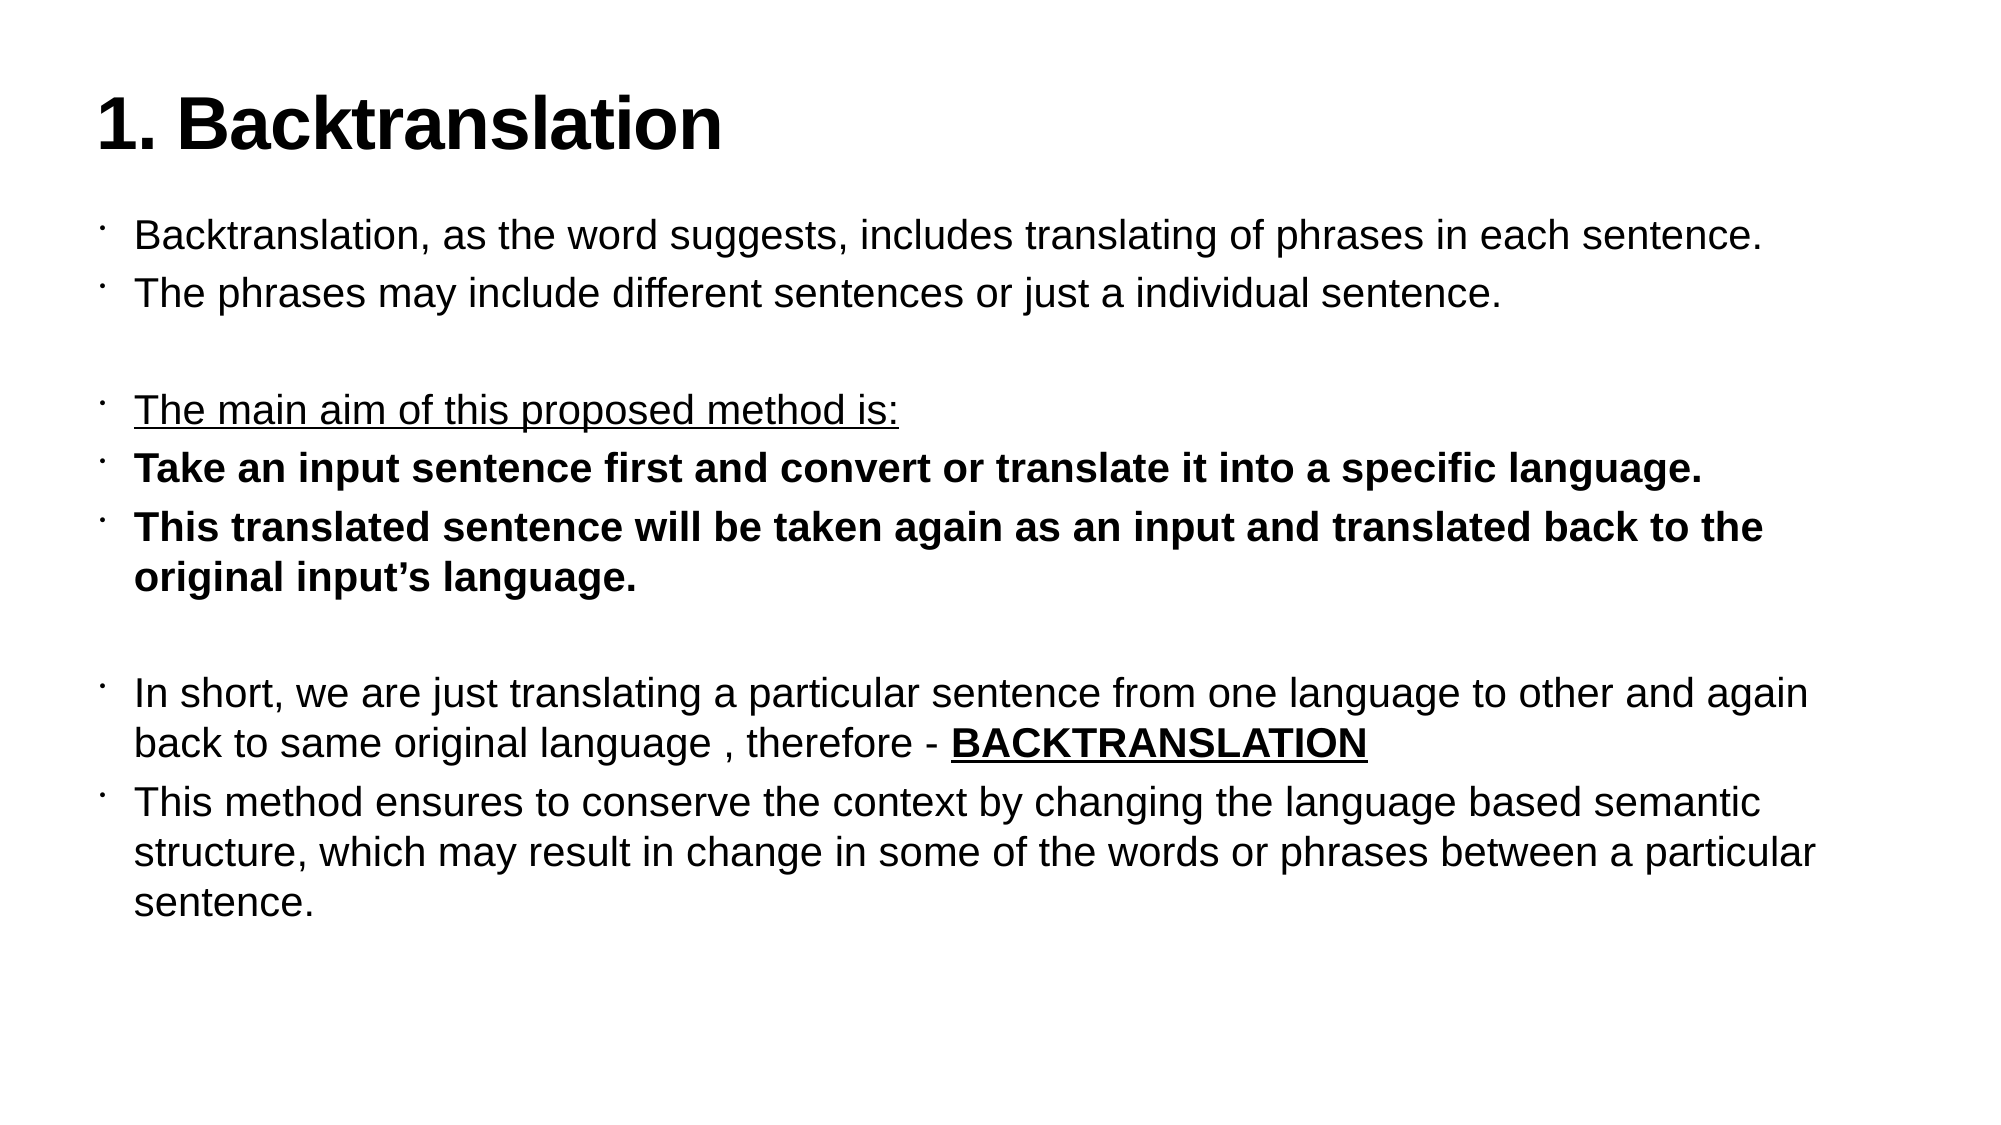

# 1. Backtranslation
Backtranslation, as the word suggests, includes translating of phrases in each sentence.
The phrases may include different sentences or just a individual sentence.

The main aim of this proposed method is:
Take an input sentence first and convert or translate it into a specific language.
This translated sentence will be taken again as an input and translated back to the original input’s language.

In short, we are just translating a particular sentence from one language to other and again back to same original language , therefore - BACKTRANSLATION
This method ensures to conserve the context by changing the language based semantic structure, which may result in change in some of the words or phrases between a particular sentence.